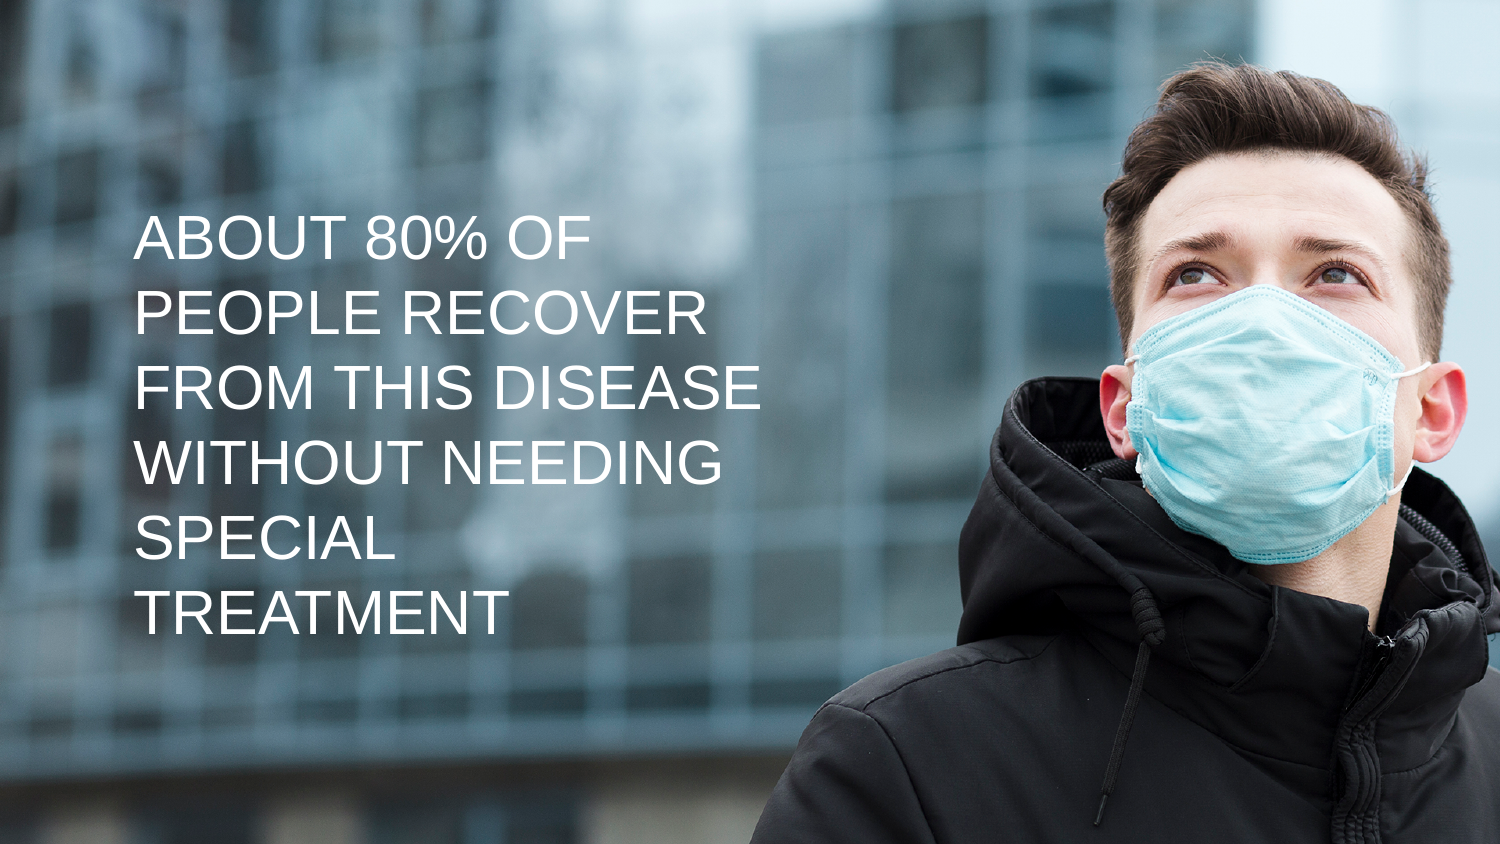

# ABOUT 80% OF PEOPLE RECOVER FROM THIS DISEASE WITHOUT NEEDING SPECIAL TREATMENT